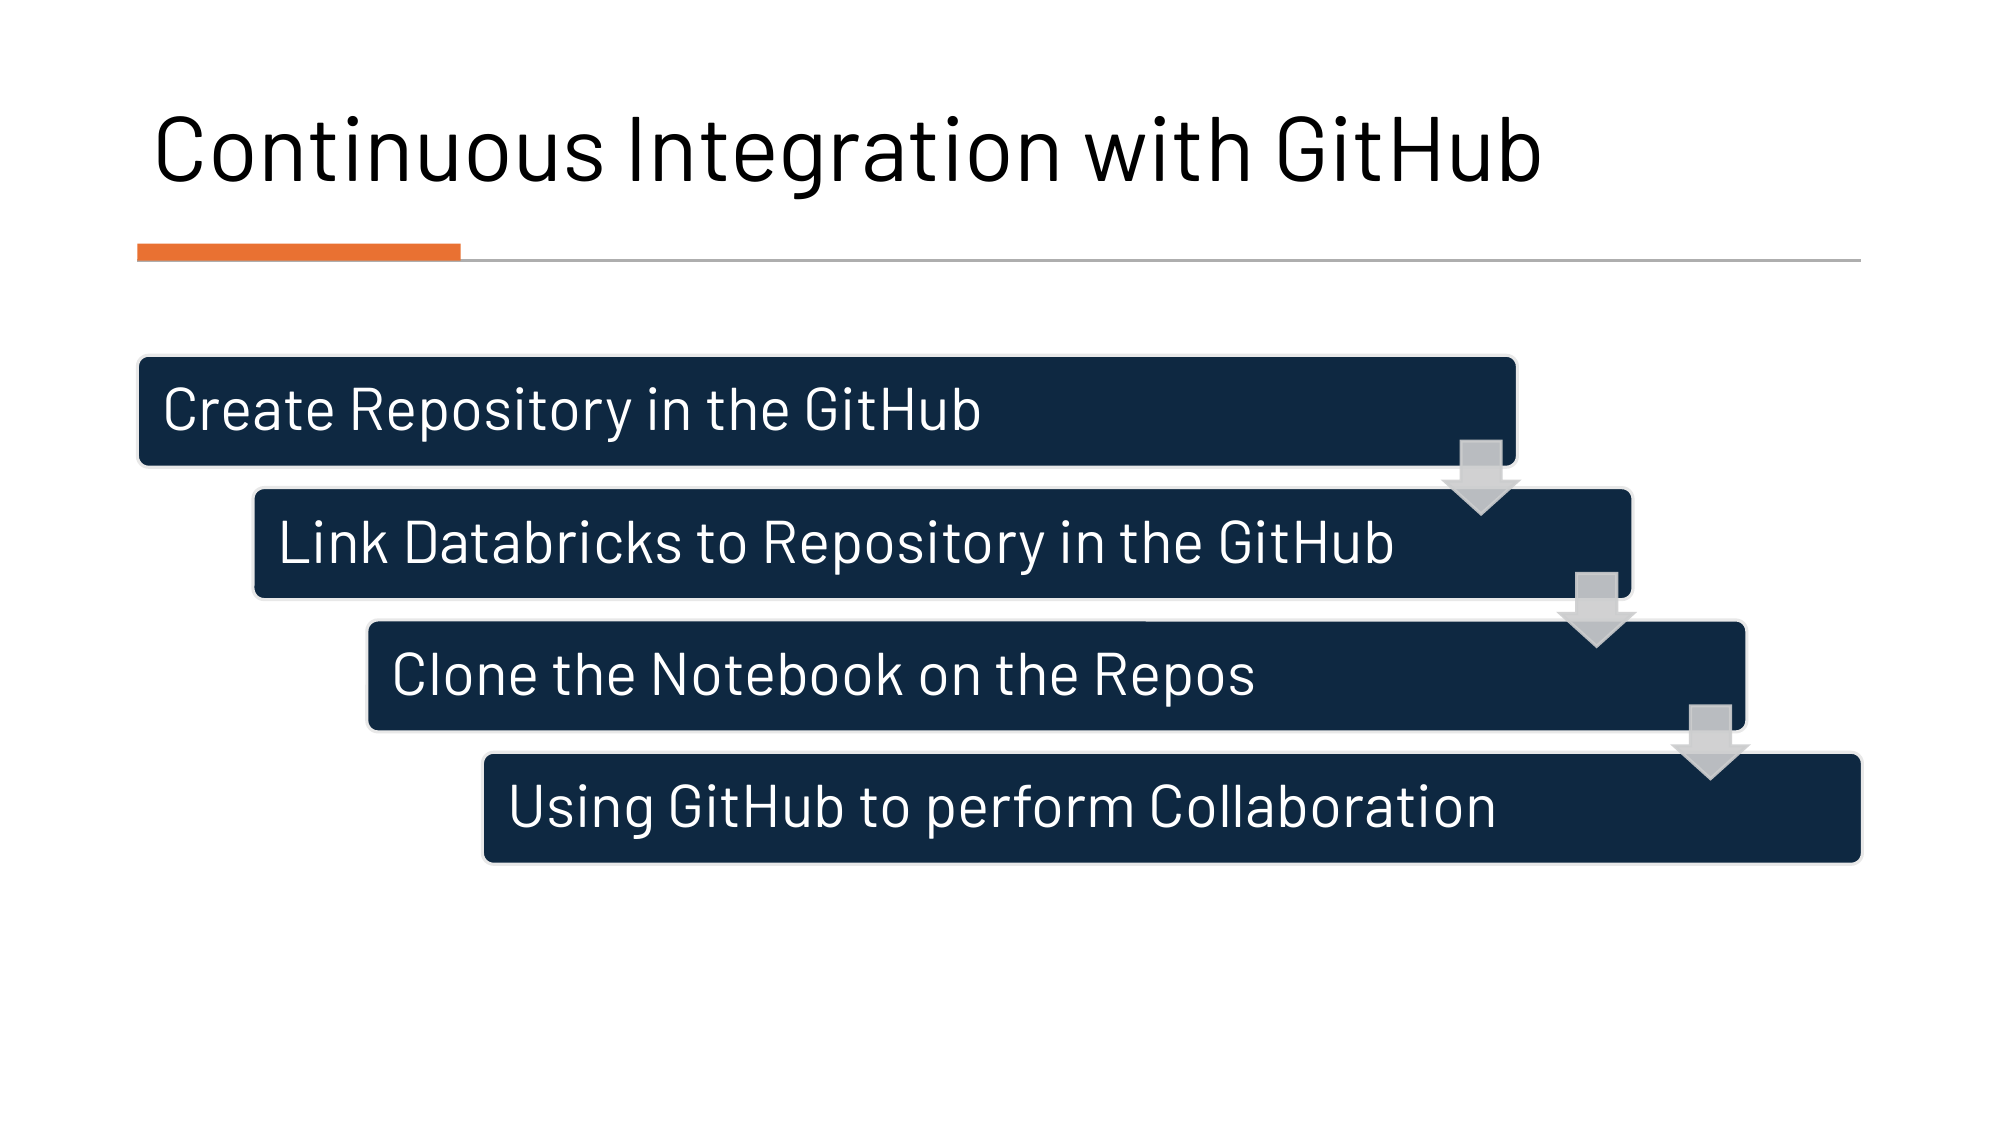

# Continuous Integration with GitHub

Create Repository in the GitHub
Link Databricks to Repository in the GitHub
Clone the Notebook on the Repos
Using GitHub to perform Collaboration